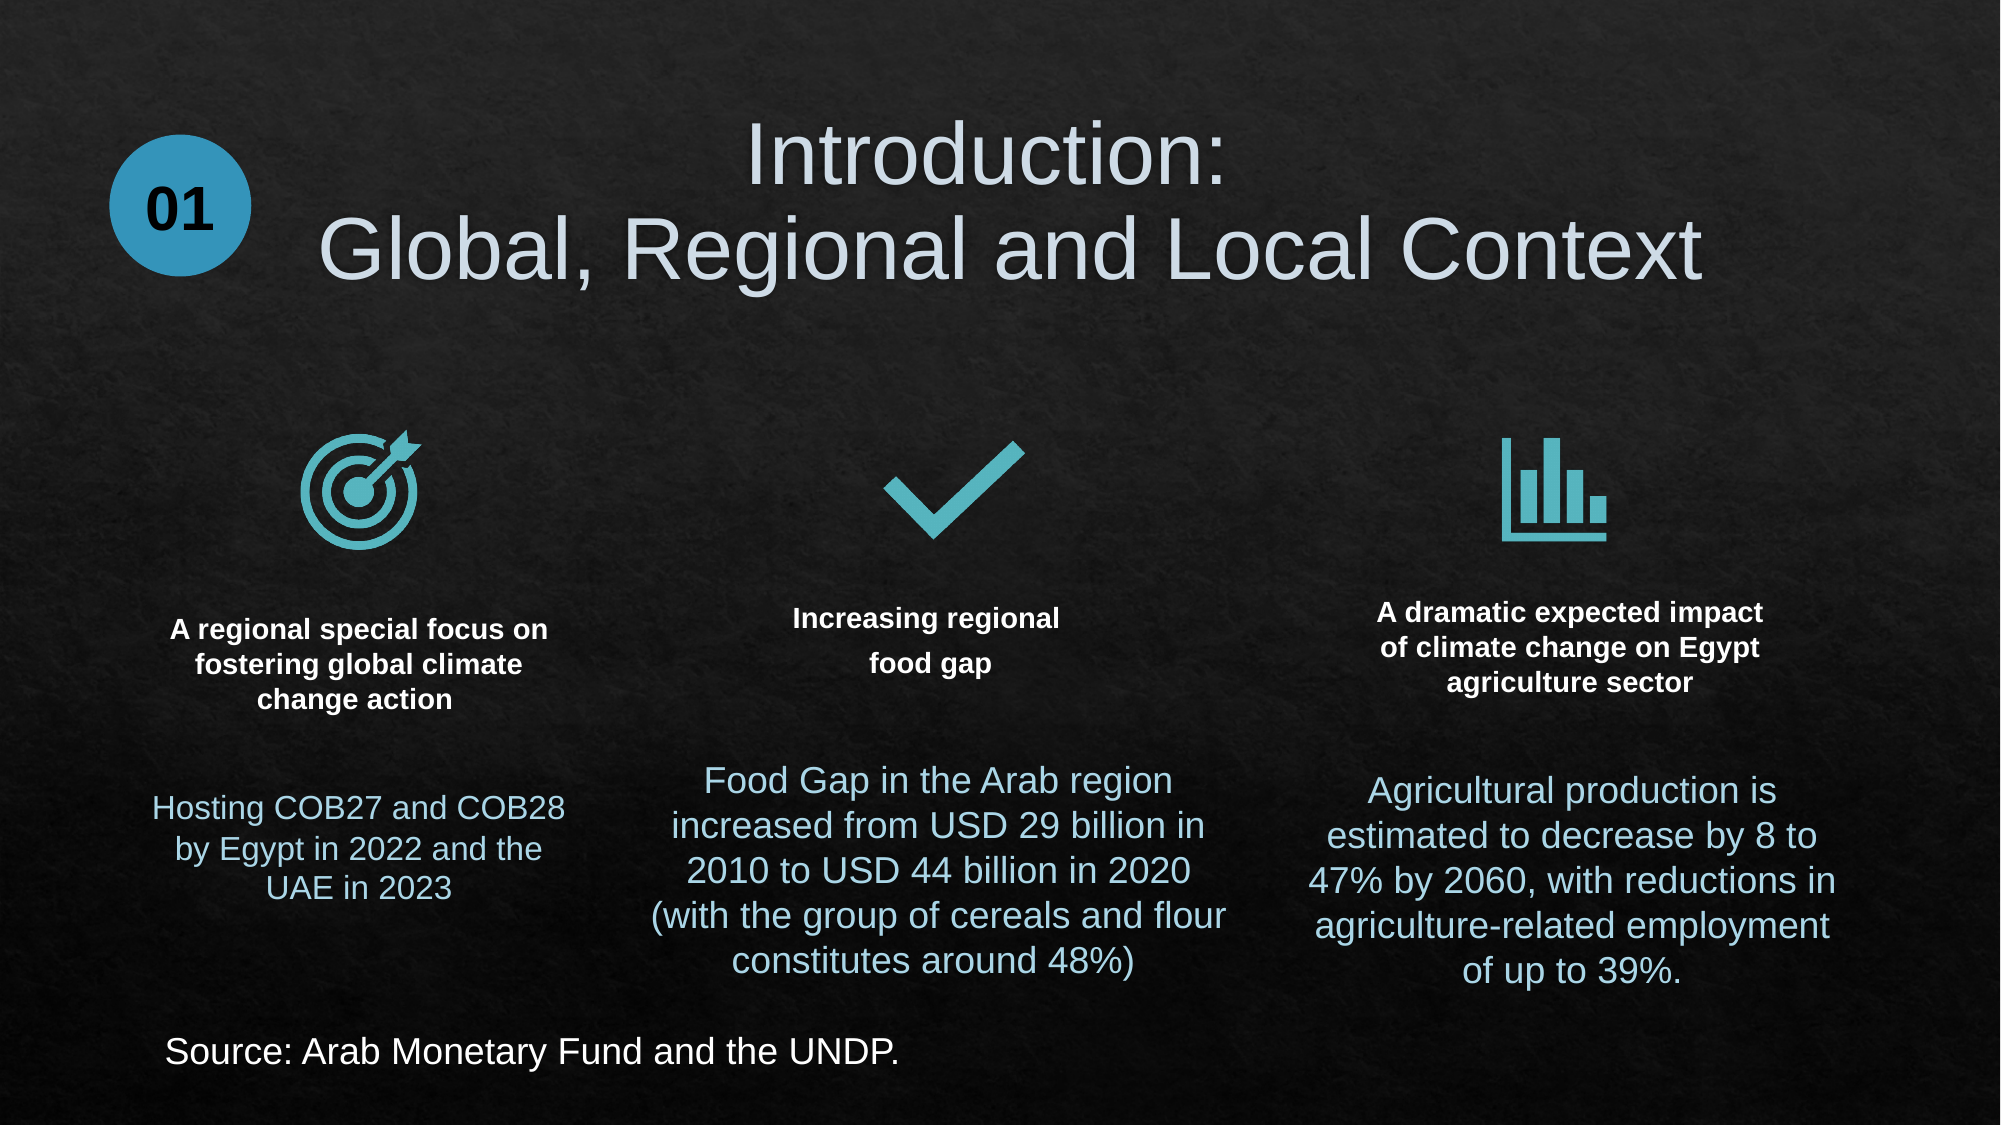

# Introduction: Global, Regional and Local Context

01
A regional special focus on fostering global climate change action
Hosting COB27 and COB28 by Egypt in 2022 and the UAE in 2023
Increasing regional
food gap
Food Gap in the Arab region increased from USD 29 billion in 2010 to USD 44 billion in 2020 (with the group of cereals and flour constitutes around 48%)
A dramatic expected impact of climate change on Egypt agriculture sector
Agricultural production is estimated to decrease by 8 to 47% by 2060, with reductions in agriculture-related employment of up to 39%.

Source: Arab Monetary Fund and the UNDP.